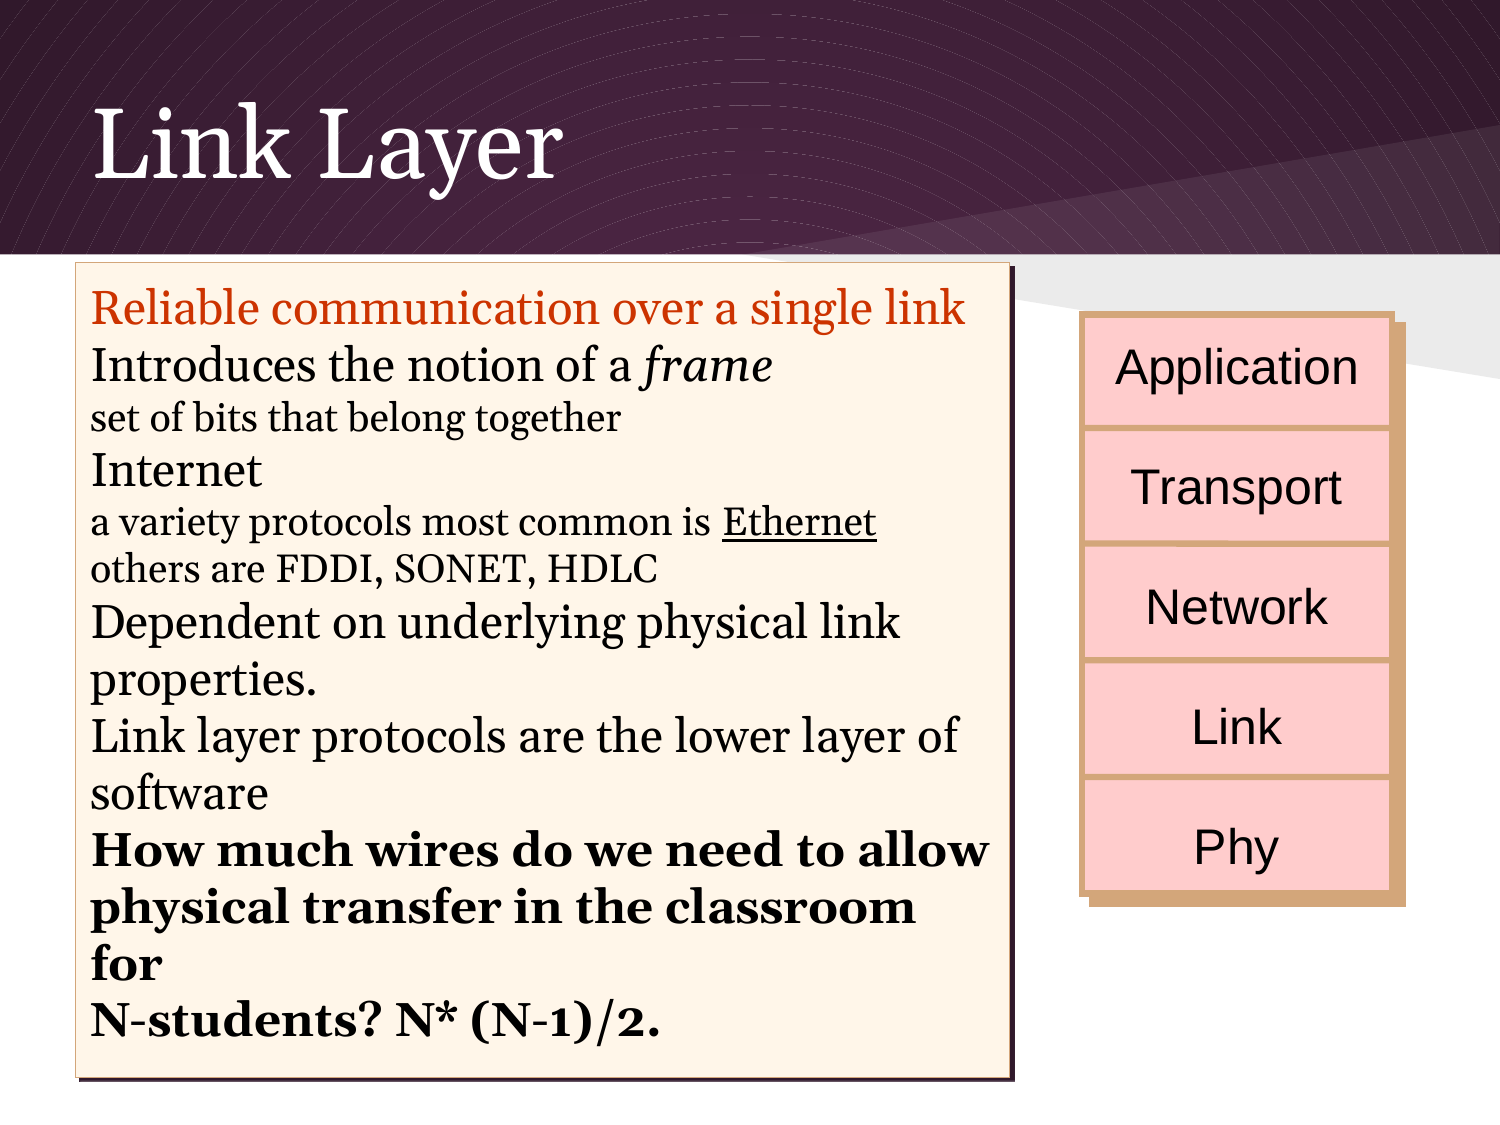

# Link Layer
Reliable communication over a single link
Introduces the notion of a frame
set of bits that belong together
Internet
a variety protocols most common is Ethernet
others are FDDI, SONET, HDLC
Dependent on underlying physical link properties.
Link layer protocols are the lower layer of software
How much wires do we need to allow physical transfer in the classroom for
N-students? N* (N-1)/2.

Application

Transport

Network

Link

Phy